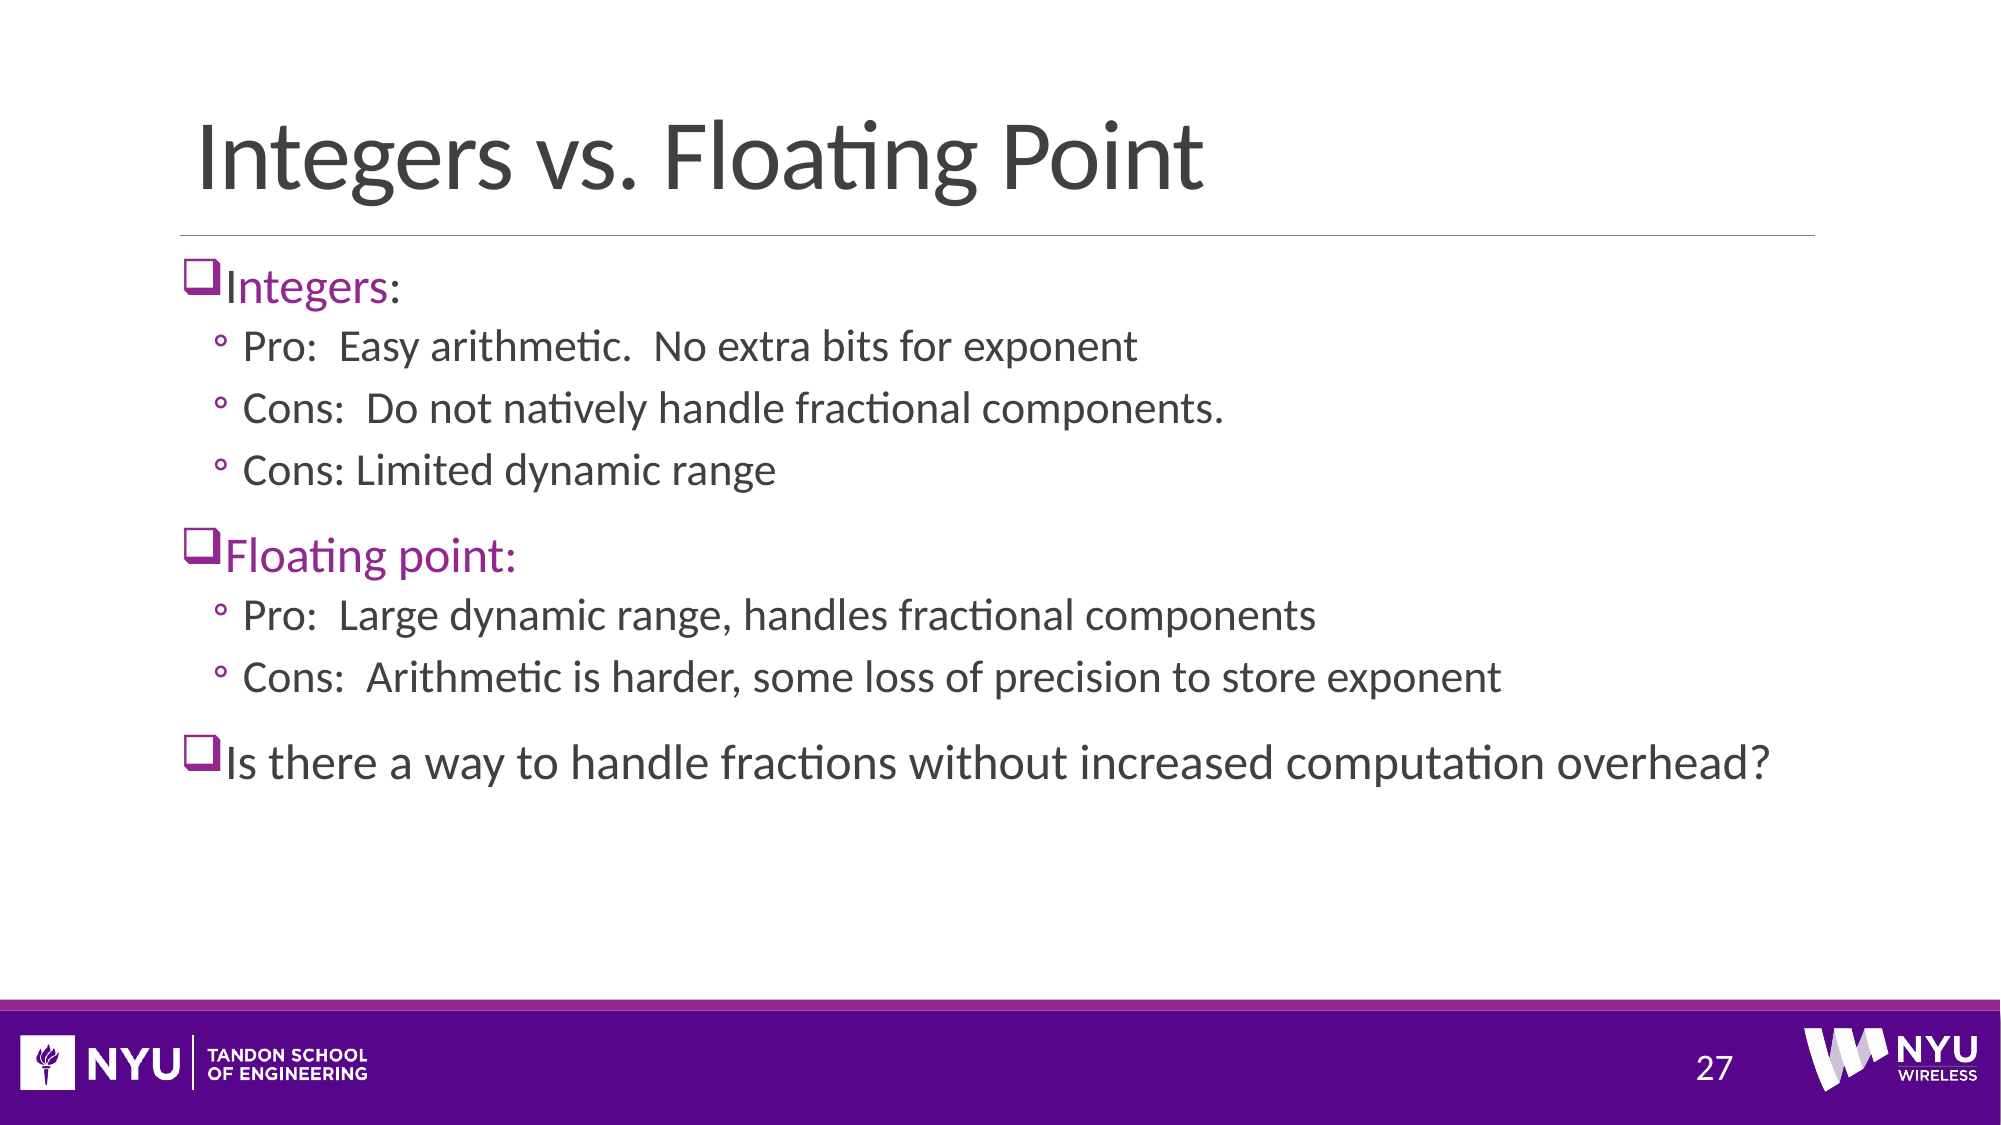

# Integers vs. Floating Point
Integers:
Pro:  Easy arithmetic.  No extra bits for exponent
Cons:  Do not natively handle fractional components.
Cons: Limited dynamic range
Floating point:
Pro:  Large dynamic range, handles fractional components
Cons:  Arithmetic is harder, some loss of precision to store exponent
Is there a way to handle fractions without increased computation overhead?
27